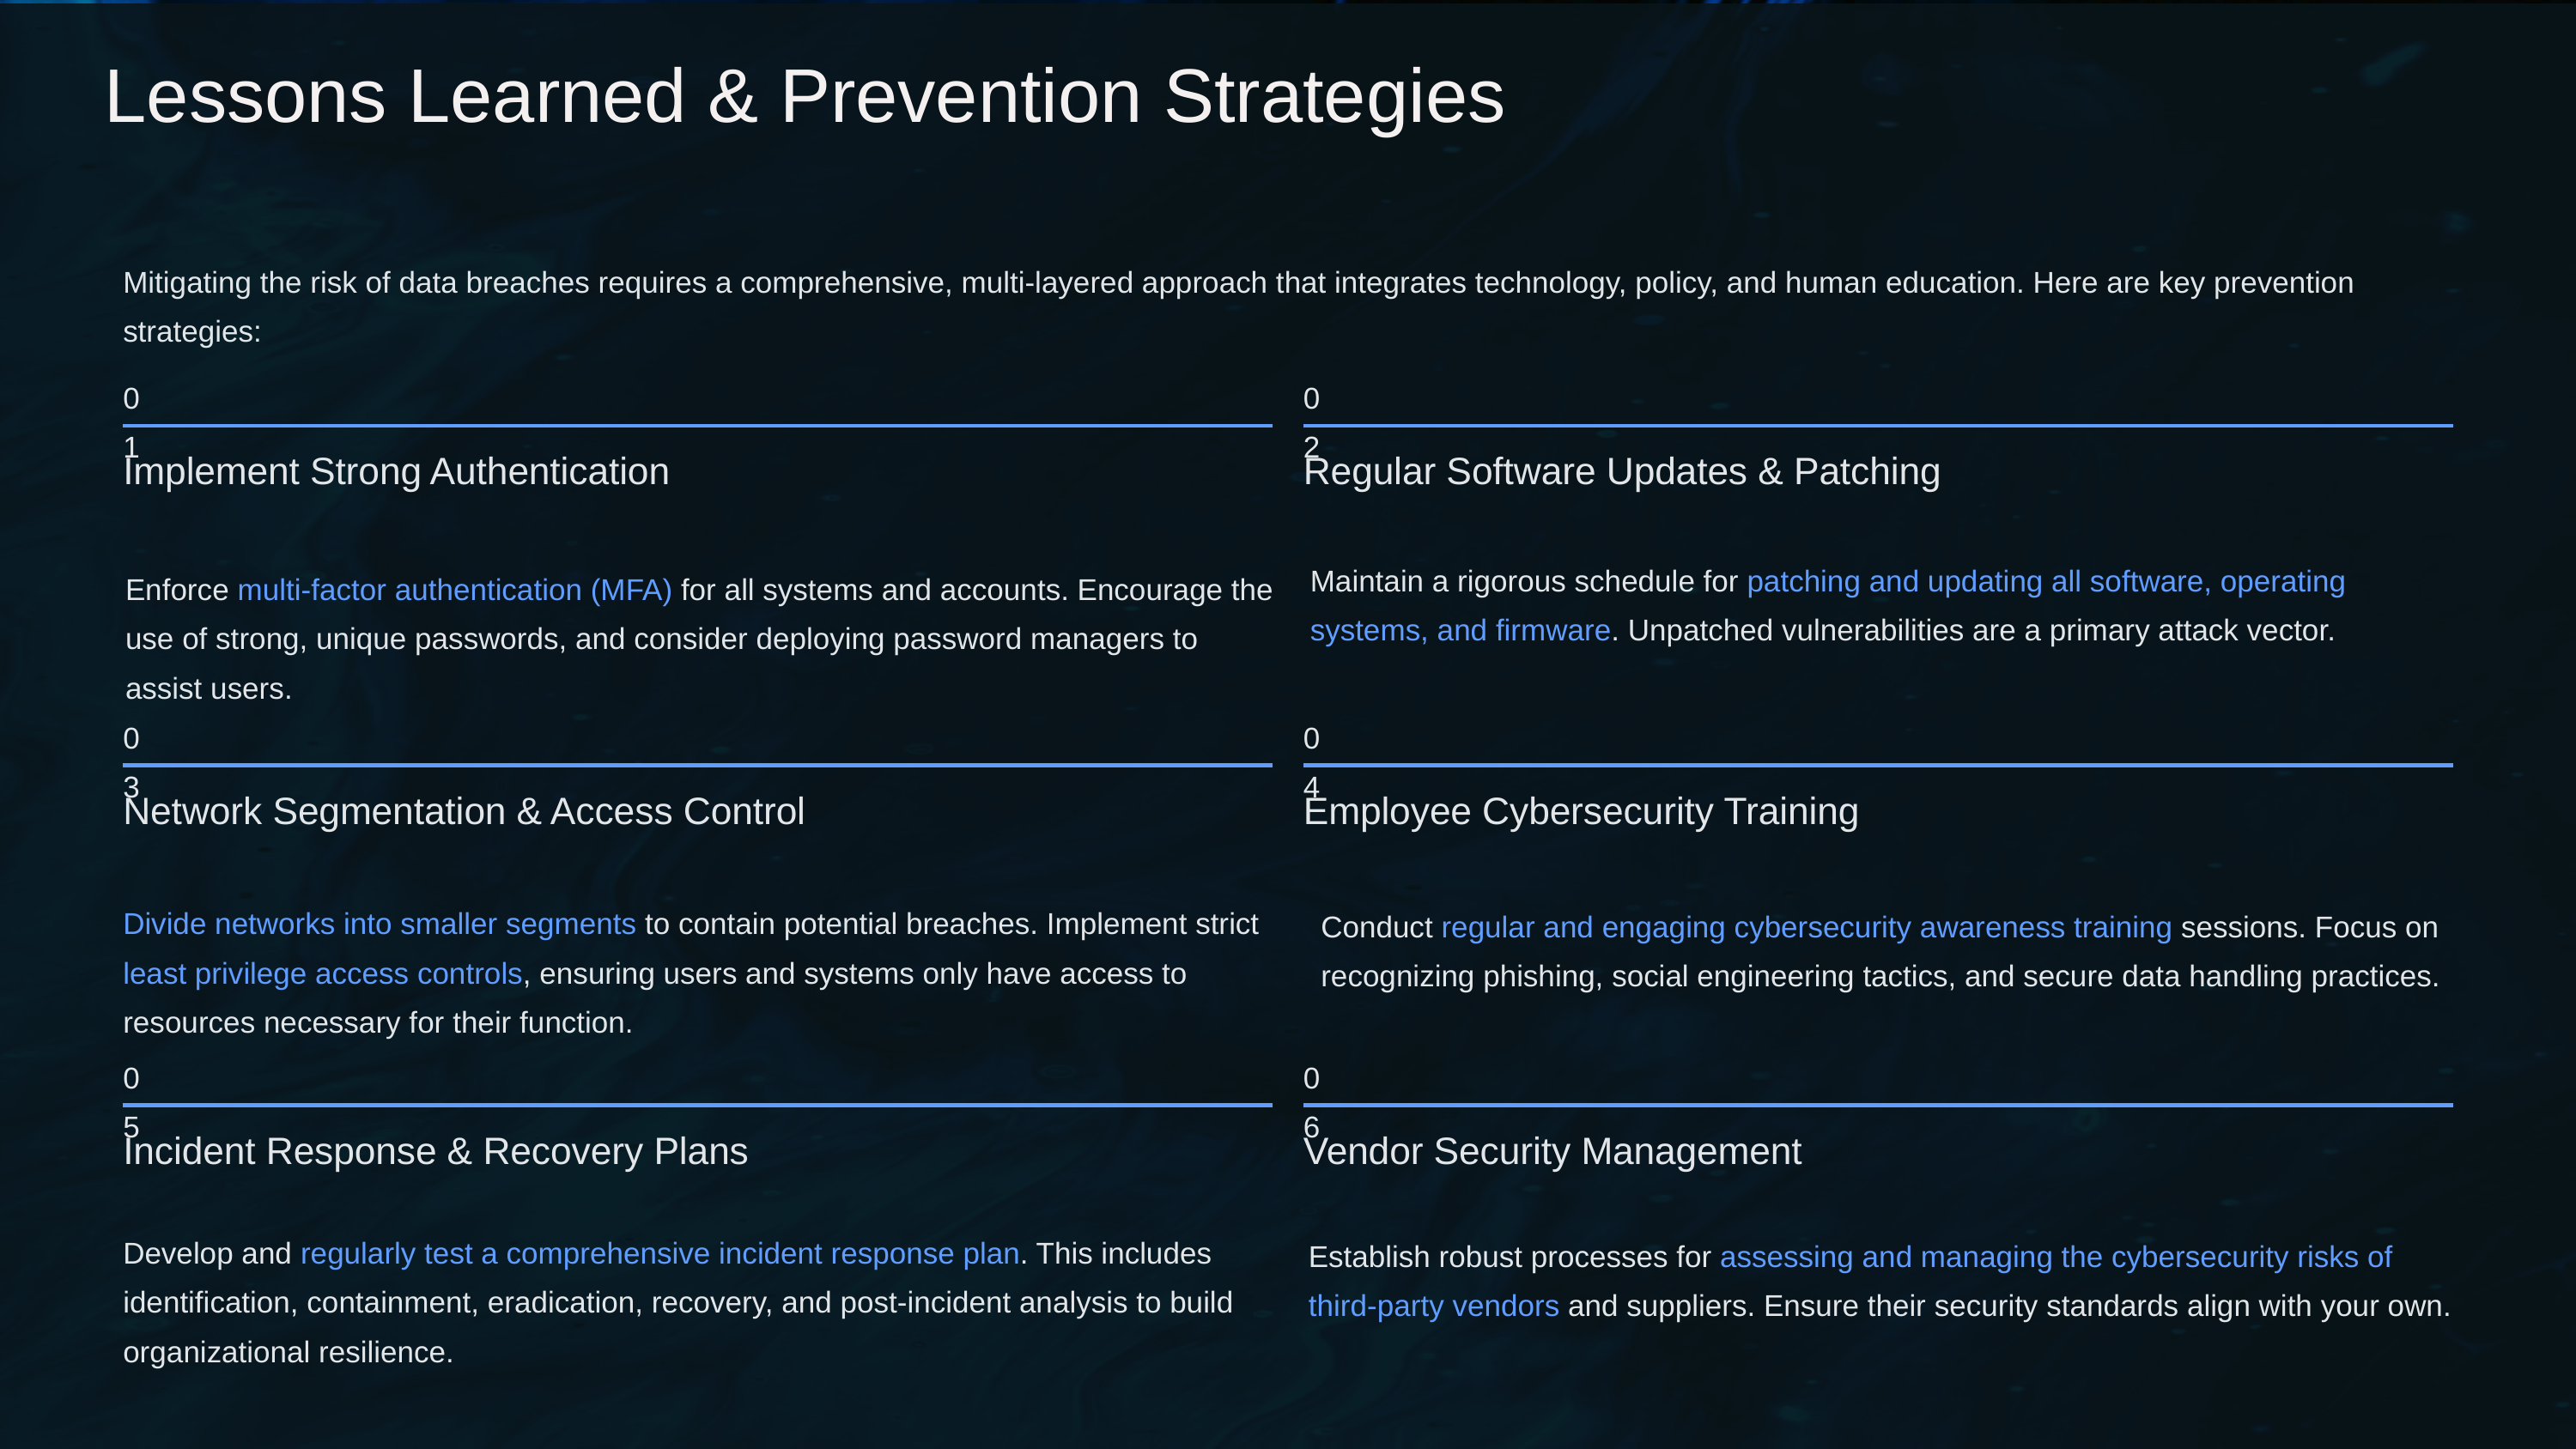

Lessons Learned & Prevention Strategies
Mitigating the risk of data breaches requires a comprehensive, multi-layered approach that integrates technology, policy, and human education. Here are key prevention strategies:
01
02

Implement Strong Authentication
Regular Software Updates & Patching
Maintain a rigorous schedule for patching and updating all software, operating systems, and firmware. Unpatched vulnerabilities are a primary attack vector.
Enforce multi-factor authentication (MFA) for all systems and accounts. Encourage the use of strong, unique passwords, and consider deploying password managers to assist users.
03
04

Network Segmentation & Access Control
Employee Cybersecurity Training
Divide networks into smaller segments to contain potential breaches. Implement strict least privilege access controls, ensuring users and systems only have access to resources necessary for their function.
Conduct regular and engaging cybersecurity awareness training sessions. Focus on recognizing phishing, social engineering tactics, and secure data handling practices.
05
06

Incident Response & Recovery Plans
Vendor Security Management
Develop and regularly test a comprehensive incident response plan. This includes identification, containment, eradication, recovery, and post-incident analysis to build organizational resilience.
Establish robust processes for assessing and managing the cybersecurity risks of third-party vendors and suppliers. Ensure their security standards align with your own.